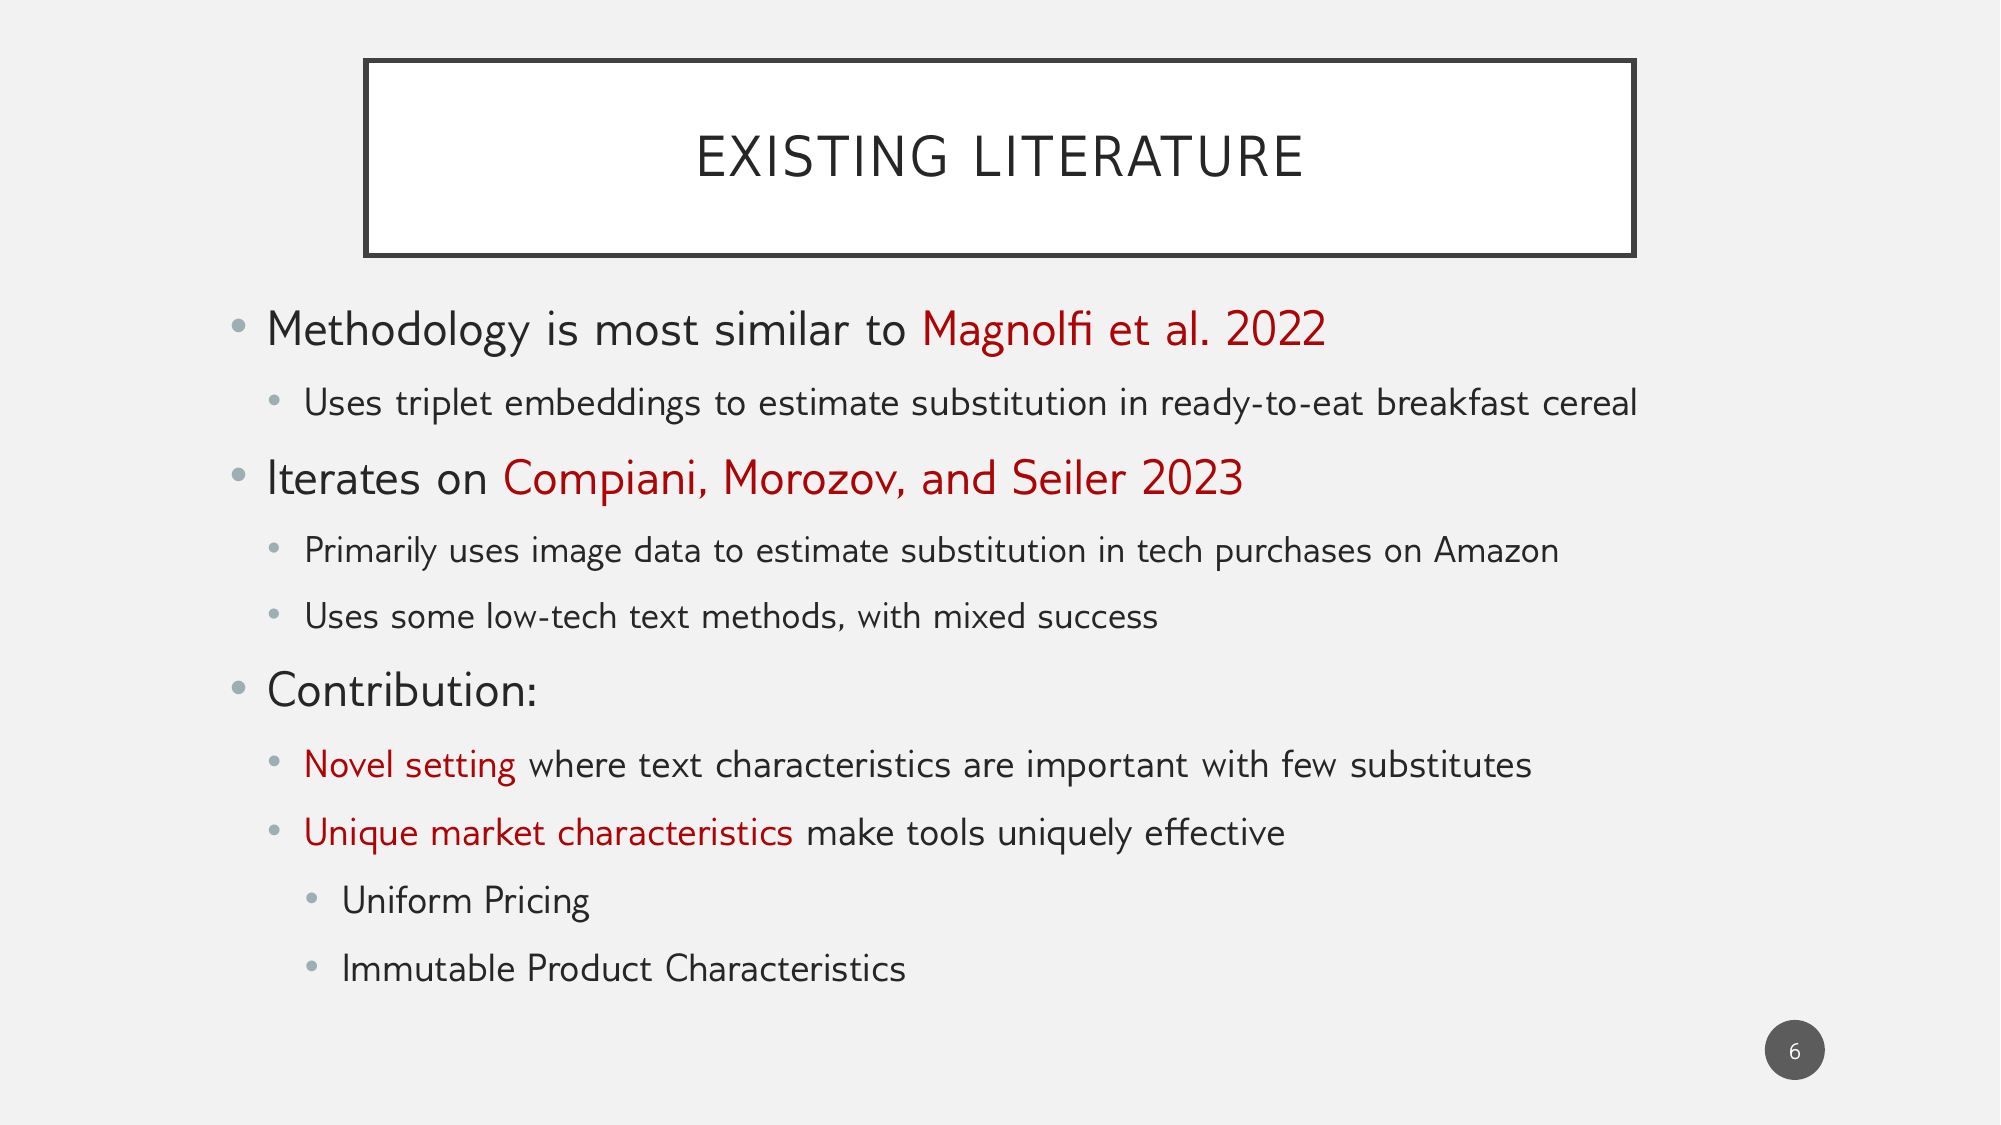

# Existing Literature
Methodology is most similar to Magnolfi et al. 2022
Uses triplet embeddings to estimate substitution in ready-to-eat breakfast cereal
Iterates on Compiani, Morozov, and Seiler 2023
Primarily uses image data to estimate substitution in tech purchases on Amazon
Uses some low-tech text methods, with mixed success
Contribution:
Novel setting where text characteristics are important with few substitutes
Unique market characteristics make tools uniquely effective
Uniform Pricing
Immutable Product Characteristics
6